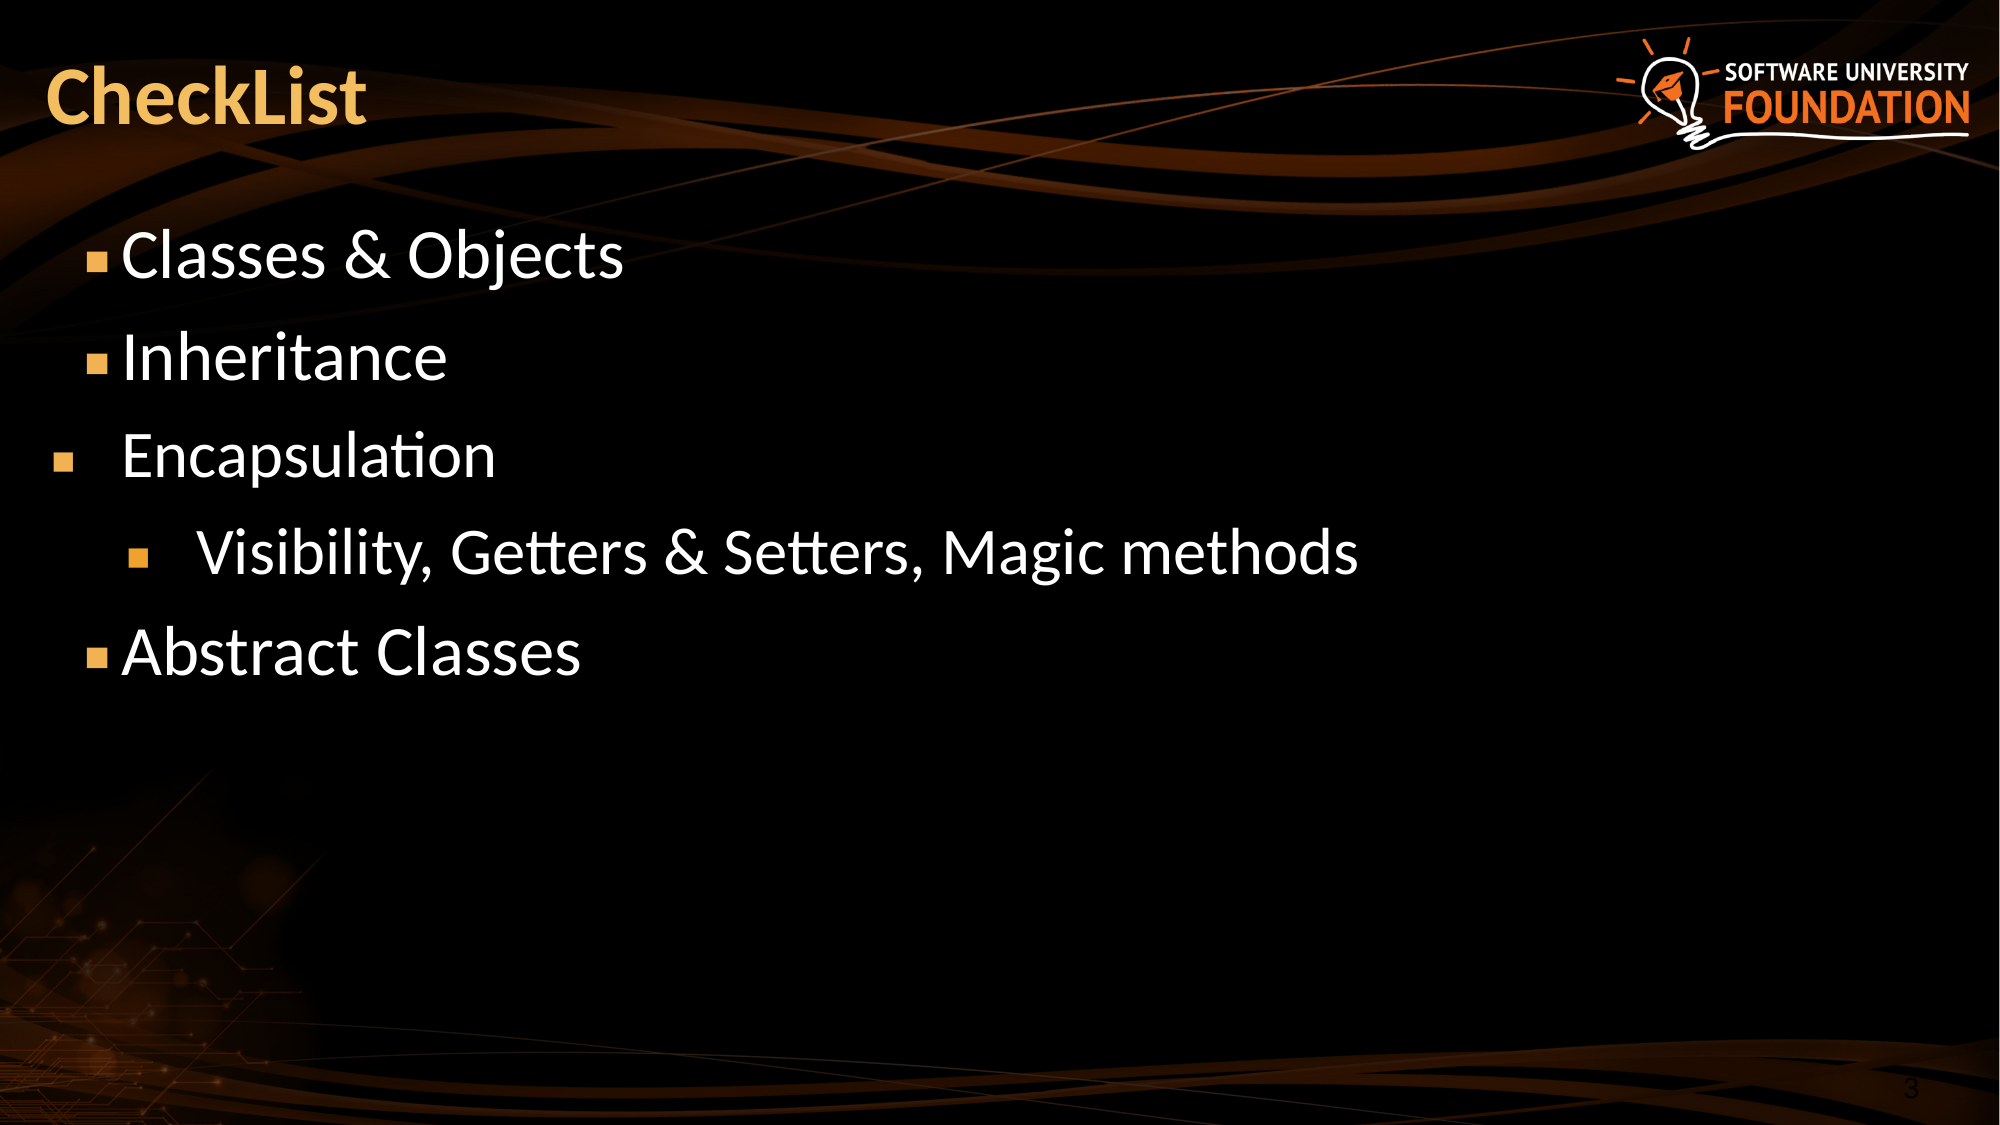

# CheckList
Classes & Objects
Inheritance
Encapsulation
Visibility, Getters & Setters, Magic methods
Abstract Classes
3